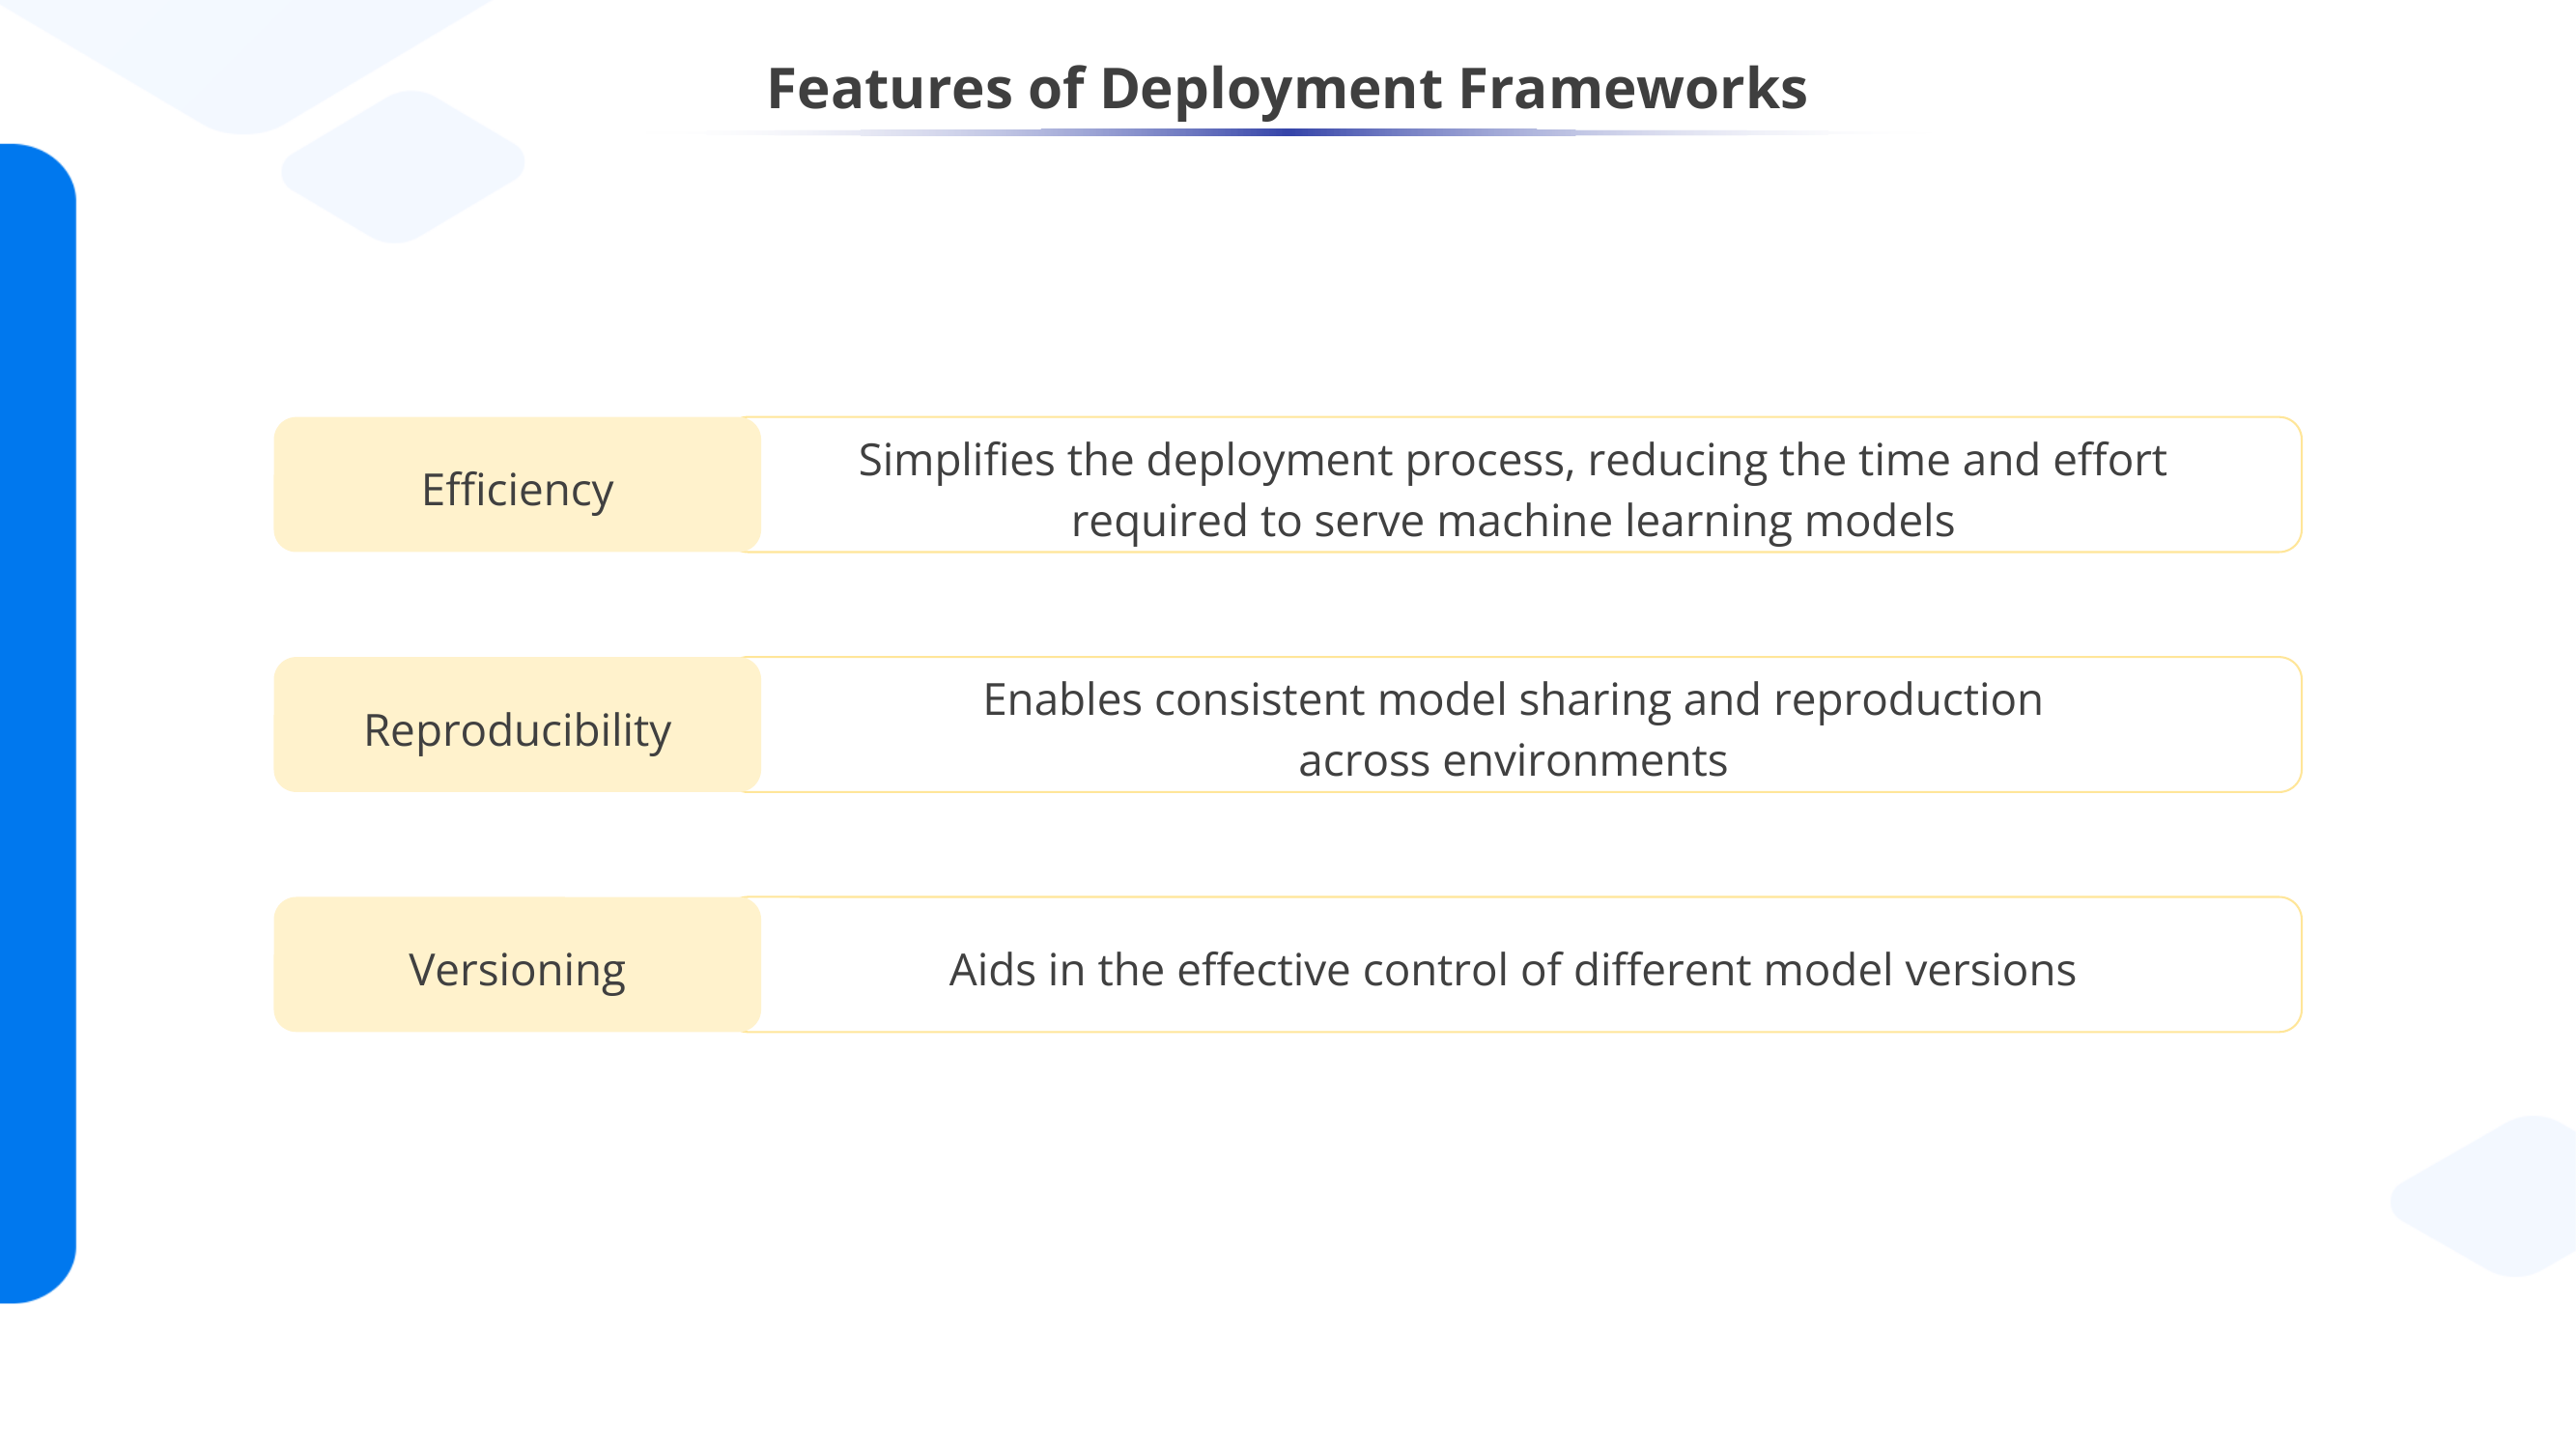

# Features of Deployment Frameworks

Efficiency
Simplifies the deployment process, reducing the time and effort
required to serve machine learning models
Reproducibility
Enables consistent model sharing and reproduction
across environments
Versioning
Aids in the effective control of different model versions